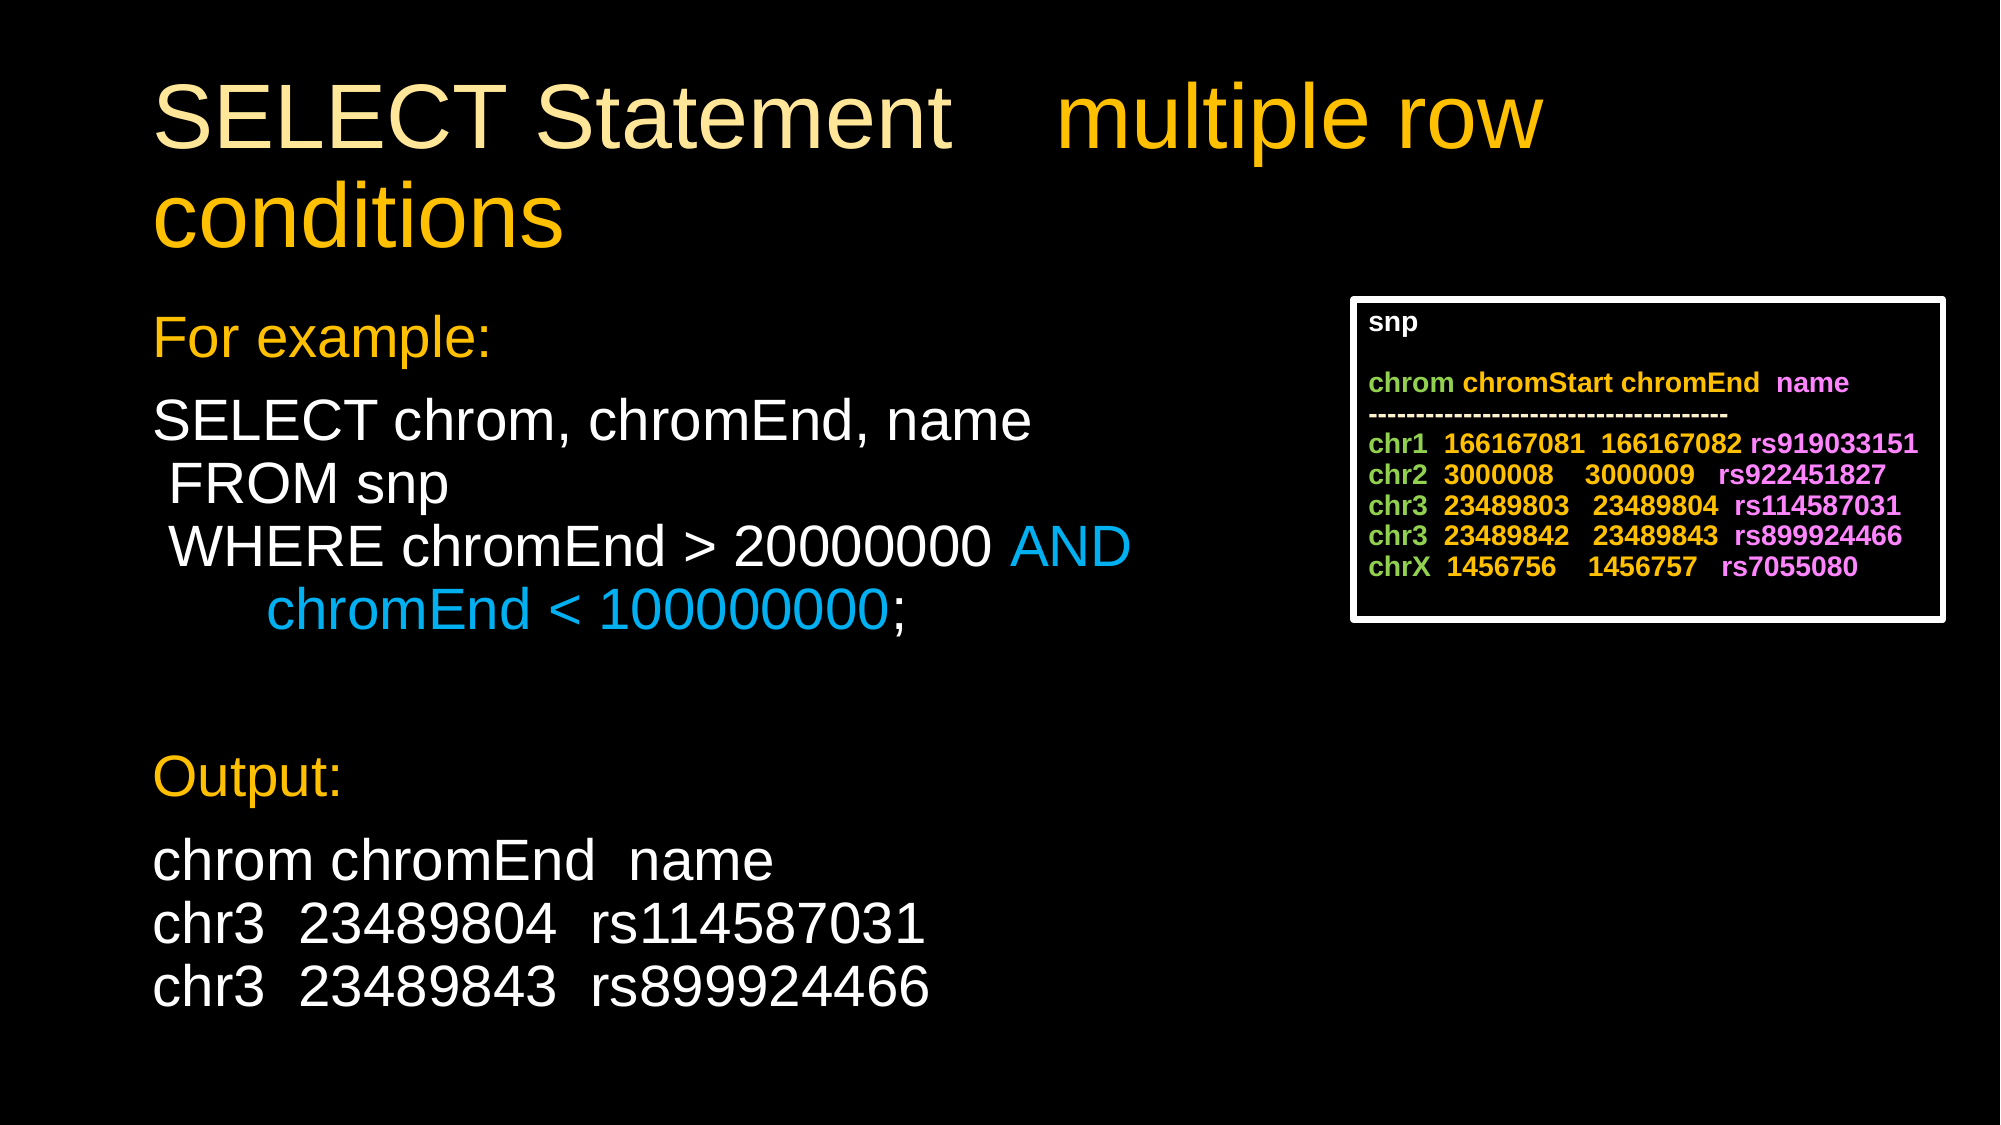

# SELECT Statement    multiple row conditions
For example:
SELECT chrom, chromEnd, name
 FROM snp
 WHERE chromEnd > 20000000 AND
       chromEnd < 100000000;

Output:
chrom chromEnd  name
chr3  23489804  rs114587031
chr3  23489843  rs899924466
snp
chrom chromStart chromEnd  name
--------------------------------------
chr1  166167081  166167082 rs919033151
chr2  3000008    3000009   rs922451827
chr3  23489803   23489804  rs114587031
chr3  23489842   23489843  rs899924466
chrX  1456756    1456757   rs7055080